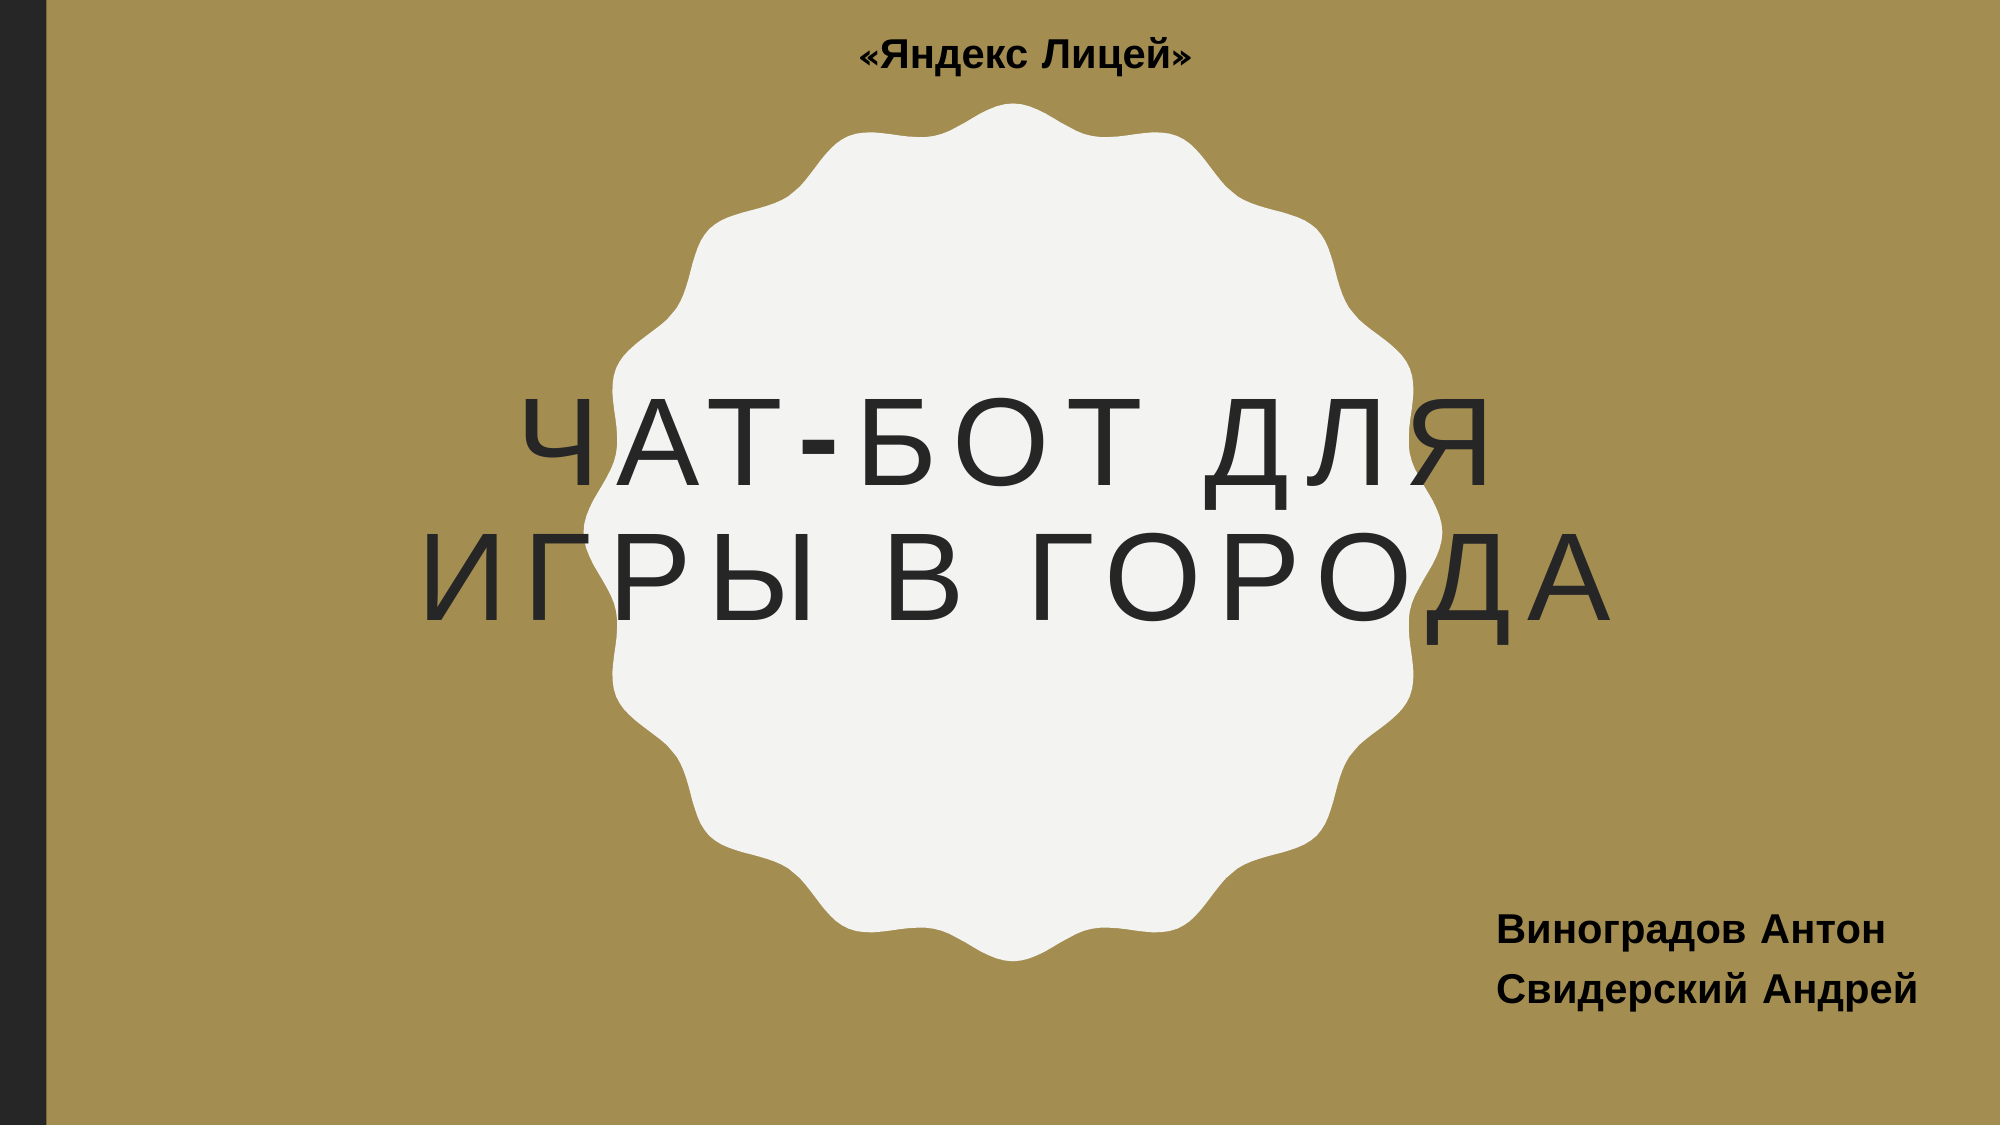

«Яндекс Лицей»
# Чат-бот для Игры в города
Виноградов Антон
Свидерский Андрей